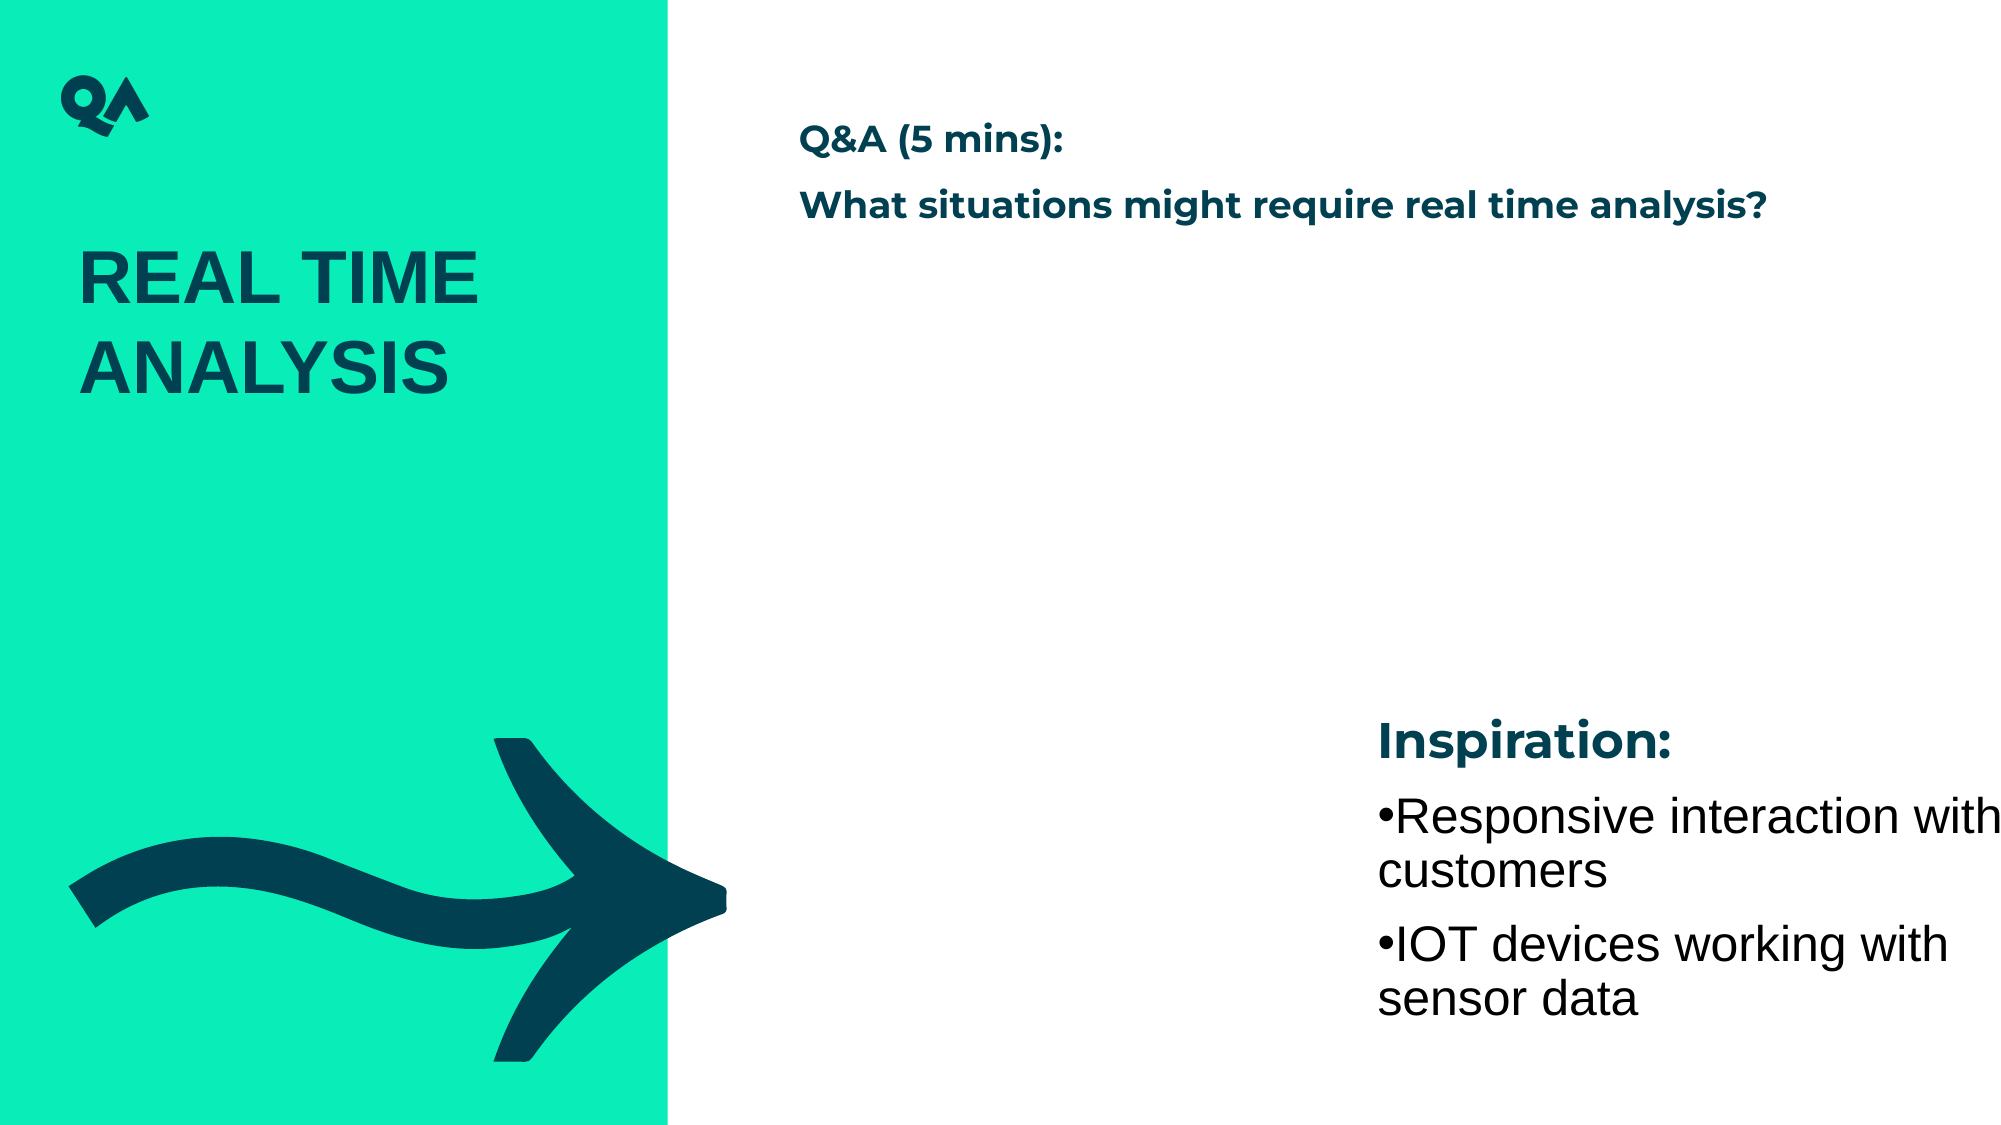

Q&A (5 mins):
What situations might require real time analysis?
Real time analysis
Inspiration:
Responsive interaction with customers
IOT devices working with sensor data